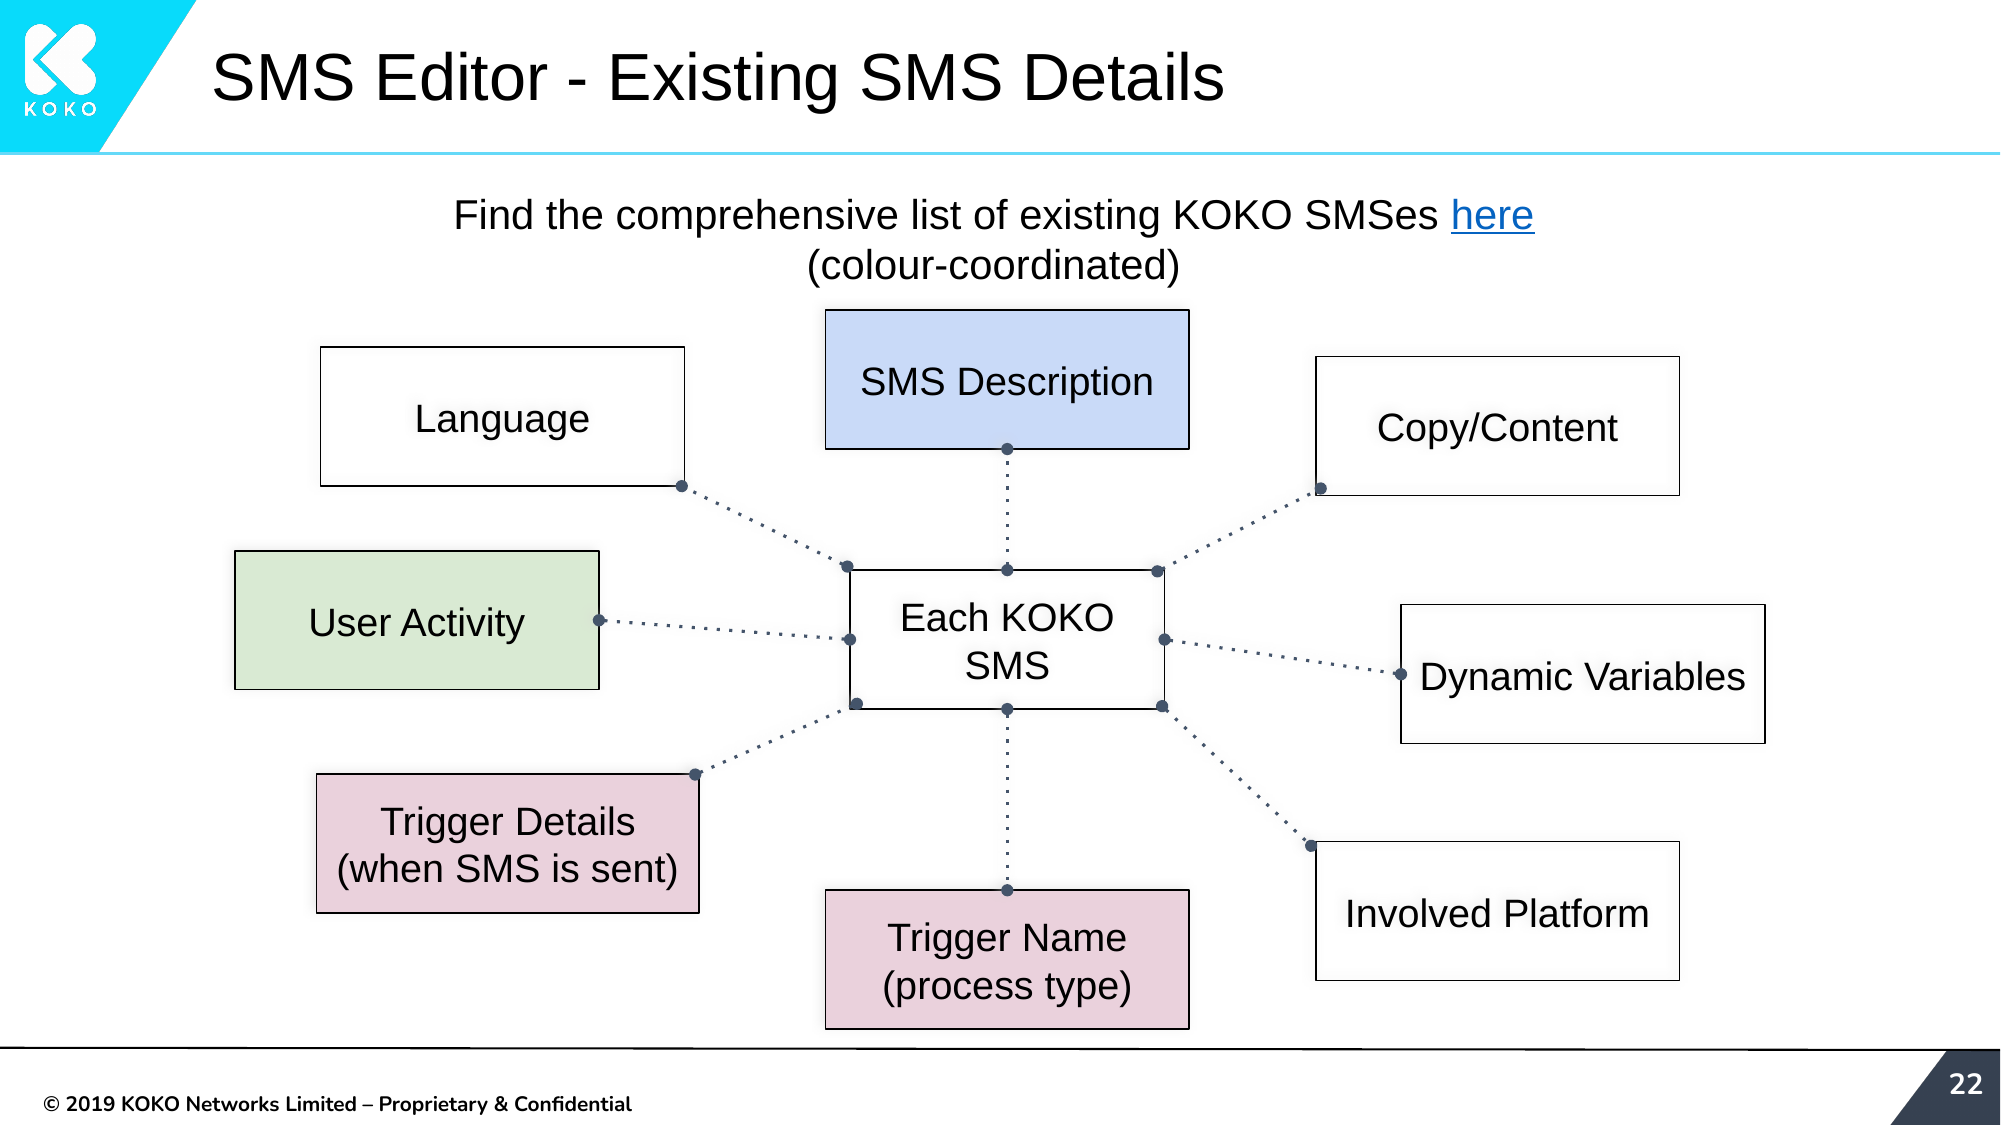

# SMS Editor - Existing SMS Details
Find the comprehensive list of existing KOKO SMSes here
(colour-coordinated)
SMS Description
Language
Copy/Content
User Activity
Each KOKO SMS
Dynamic Variables
Trigger Details
(when SMS is sent)
Involved Platform
Trigger Name
(process type)
22